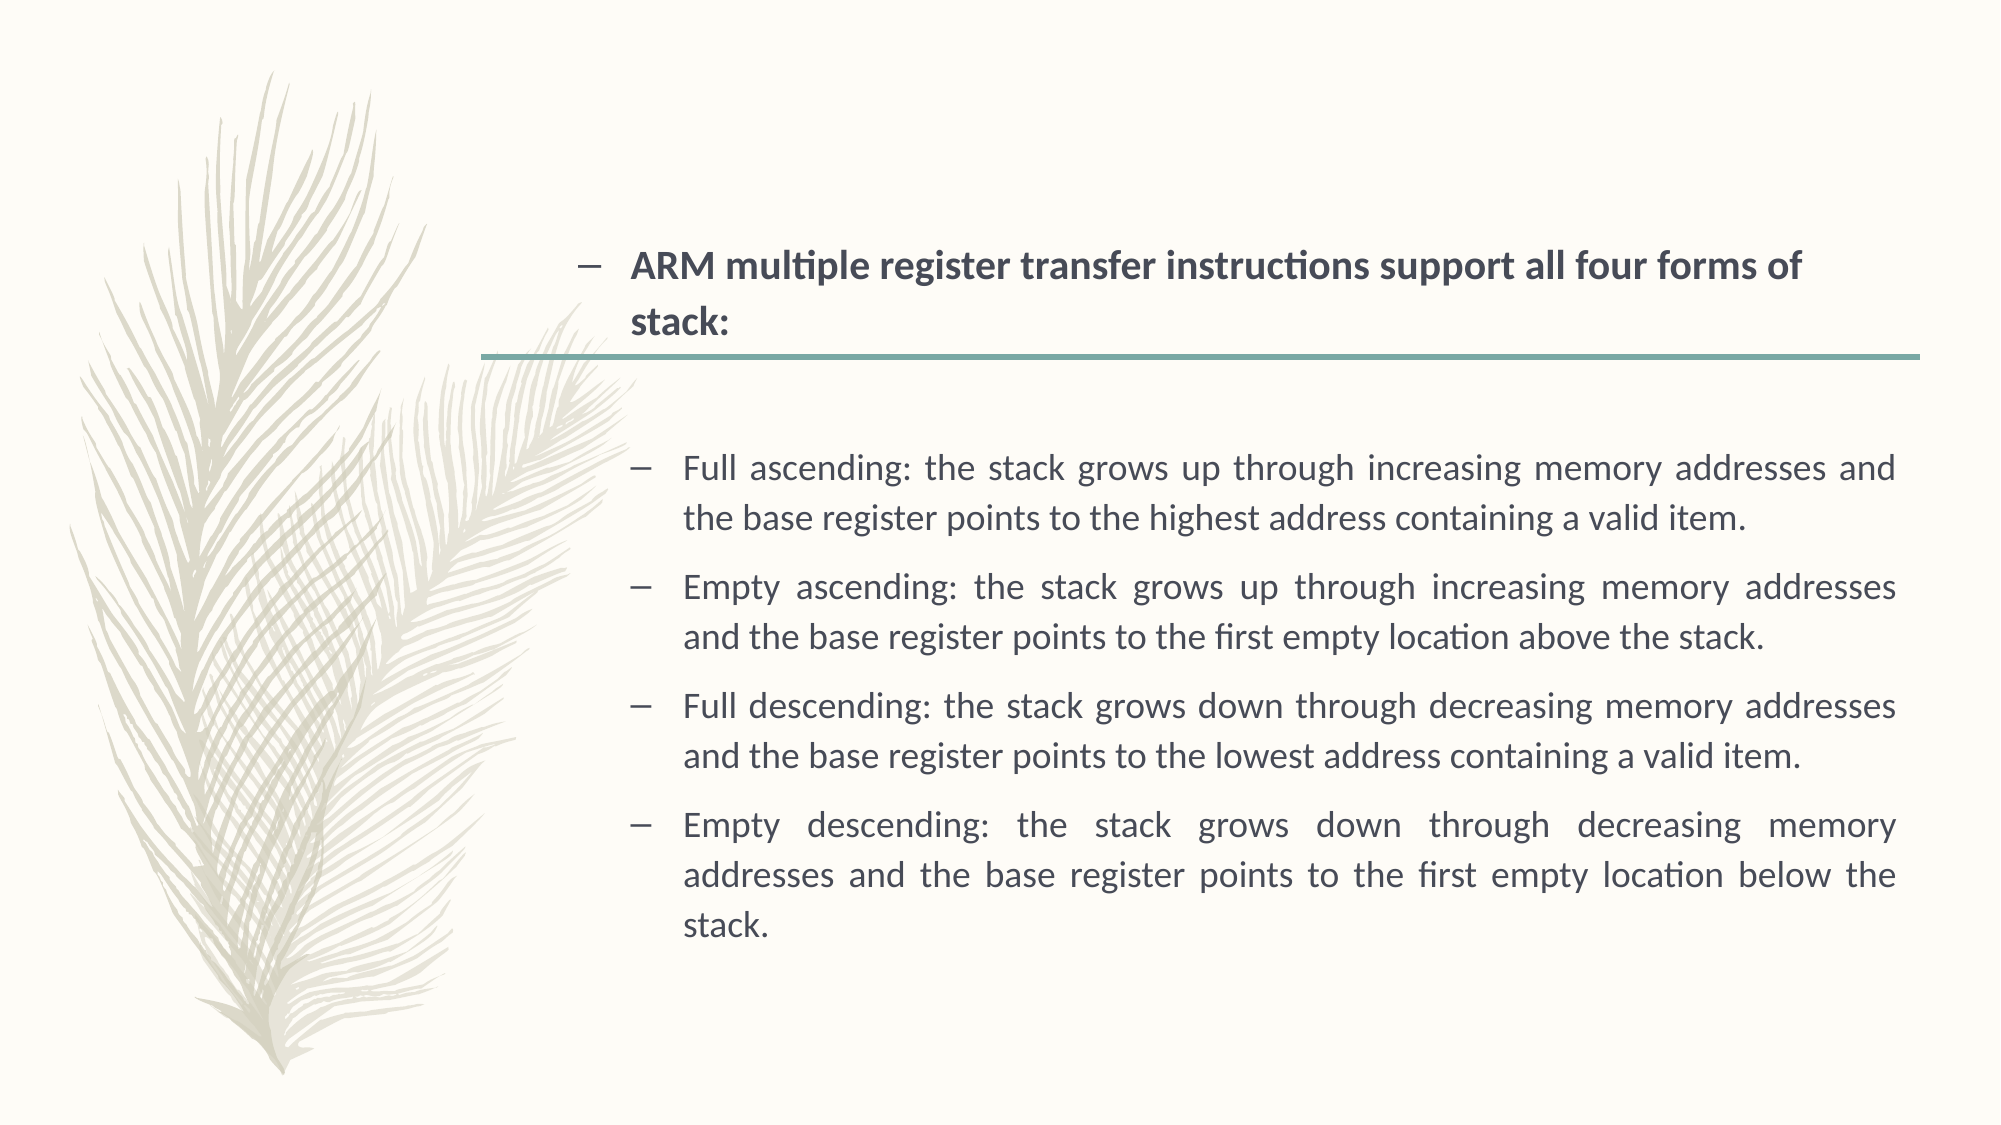

ARM multiple register transfer instructions support all four forms of stack:

Full ascending: the stack grows up through increasing memory addresses and the base register points to the highest address containing a valid item.
Empty ascending: the stack grows up through increasing memory addresses and the base register points to the first empty location above the stack.
Full descending: the stack grows down through decreasing memory addresses and the base register points to the lowest address containing a valid item.
Empty descending: the stack grows down through decreasing memory addresses and the base register points to the first empty location below the stack.